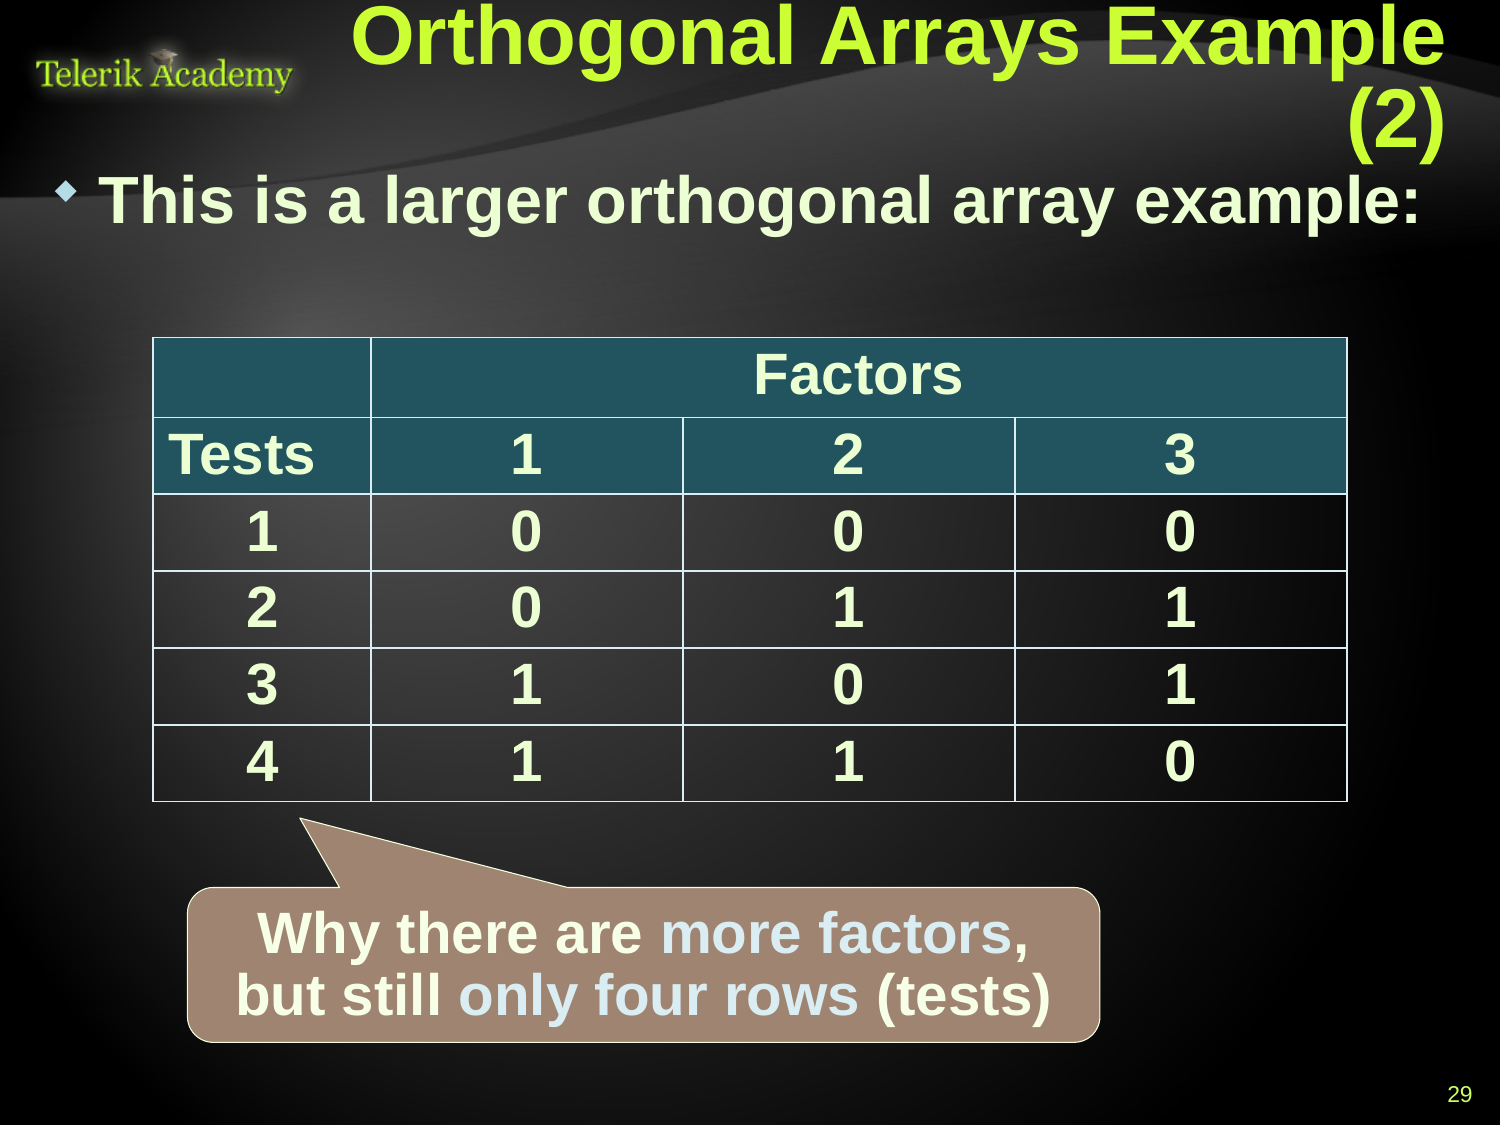

# Orthogonal Arrays Example (2)
This is a larger orthogonal array example:
|  | Factors |  |  |
| --- | --- | --- | --- |
| Tests | 1 | 2 | 3 |
| 1 | 0 | 0 | 0 |
| 2 | 0 | 1 | 1 |
| 3 | 1 | 0 | 1 |
| 4 | 1 | 1 | 0 |
Why there are more factors, but still only four rows (tests)
29